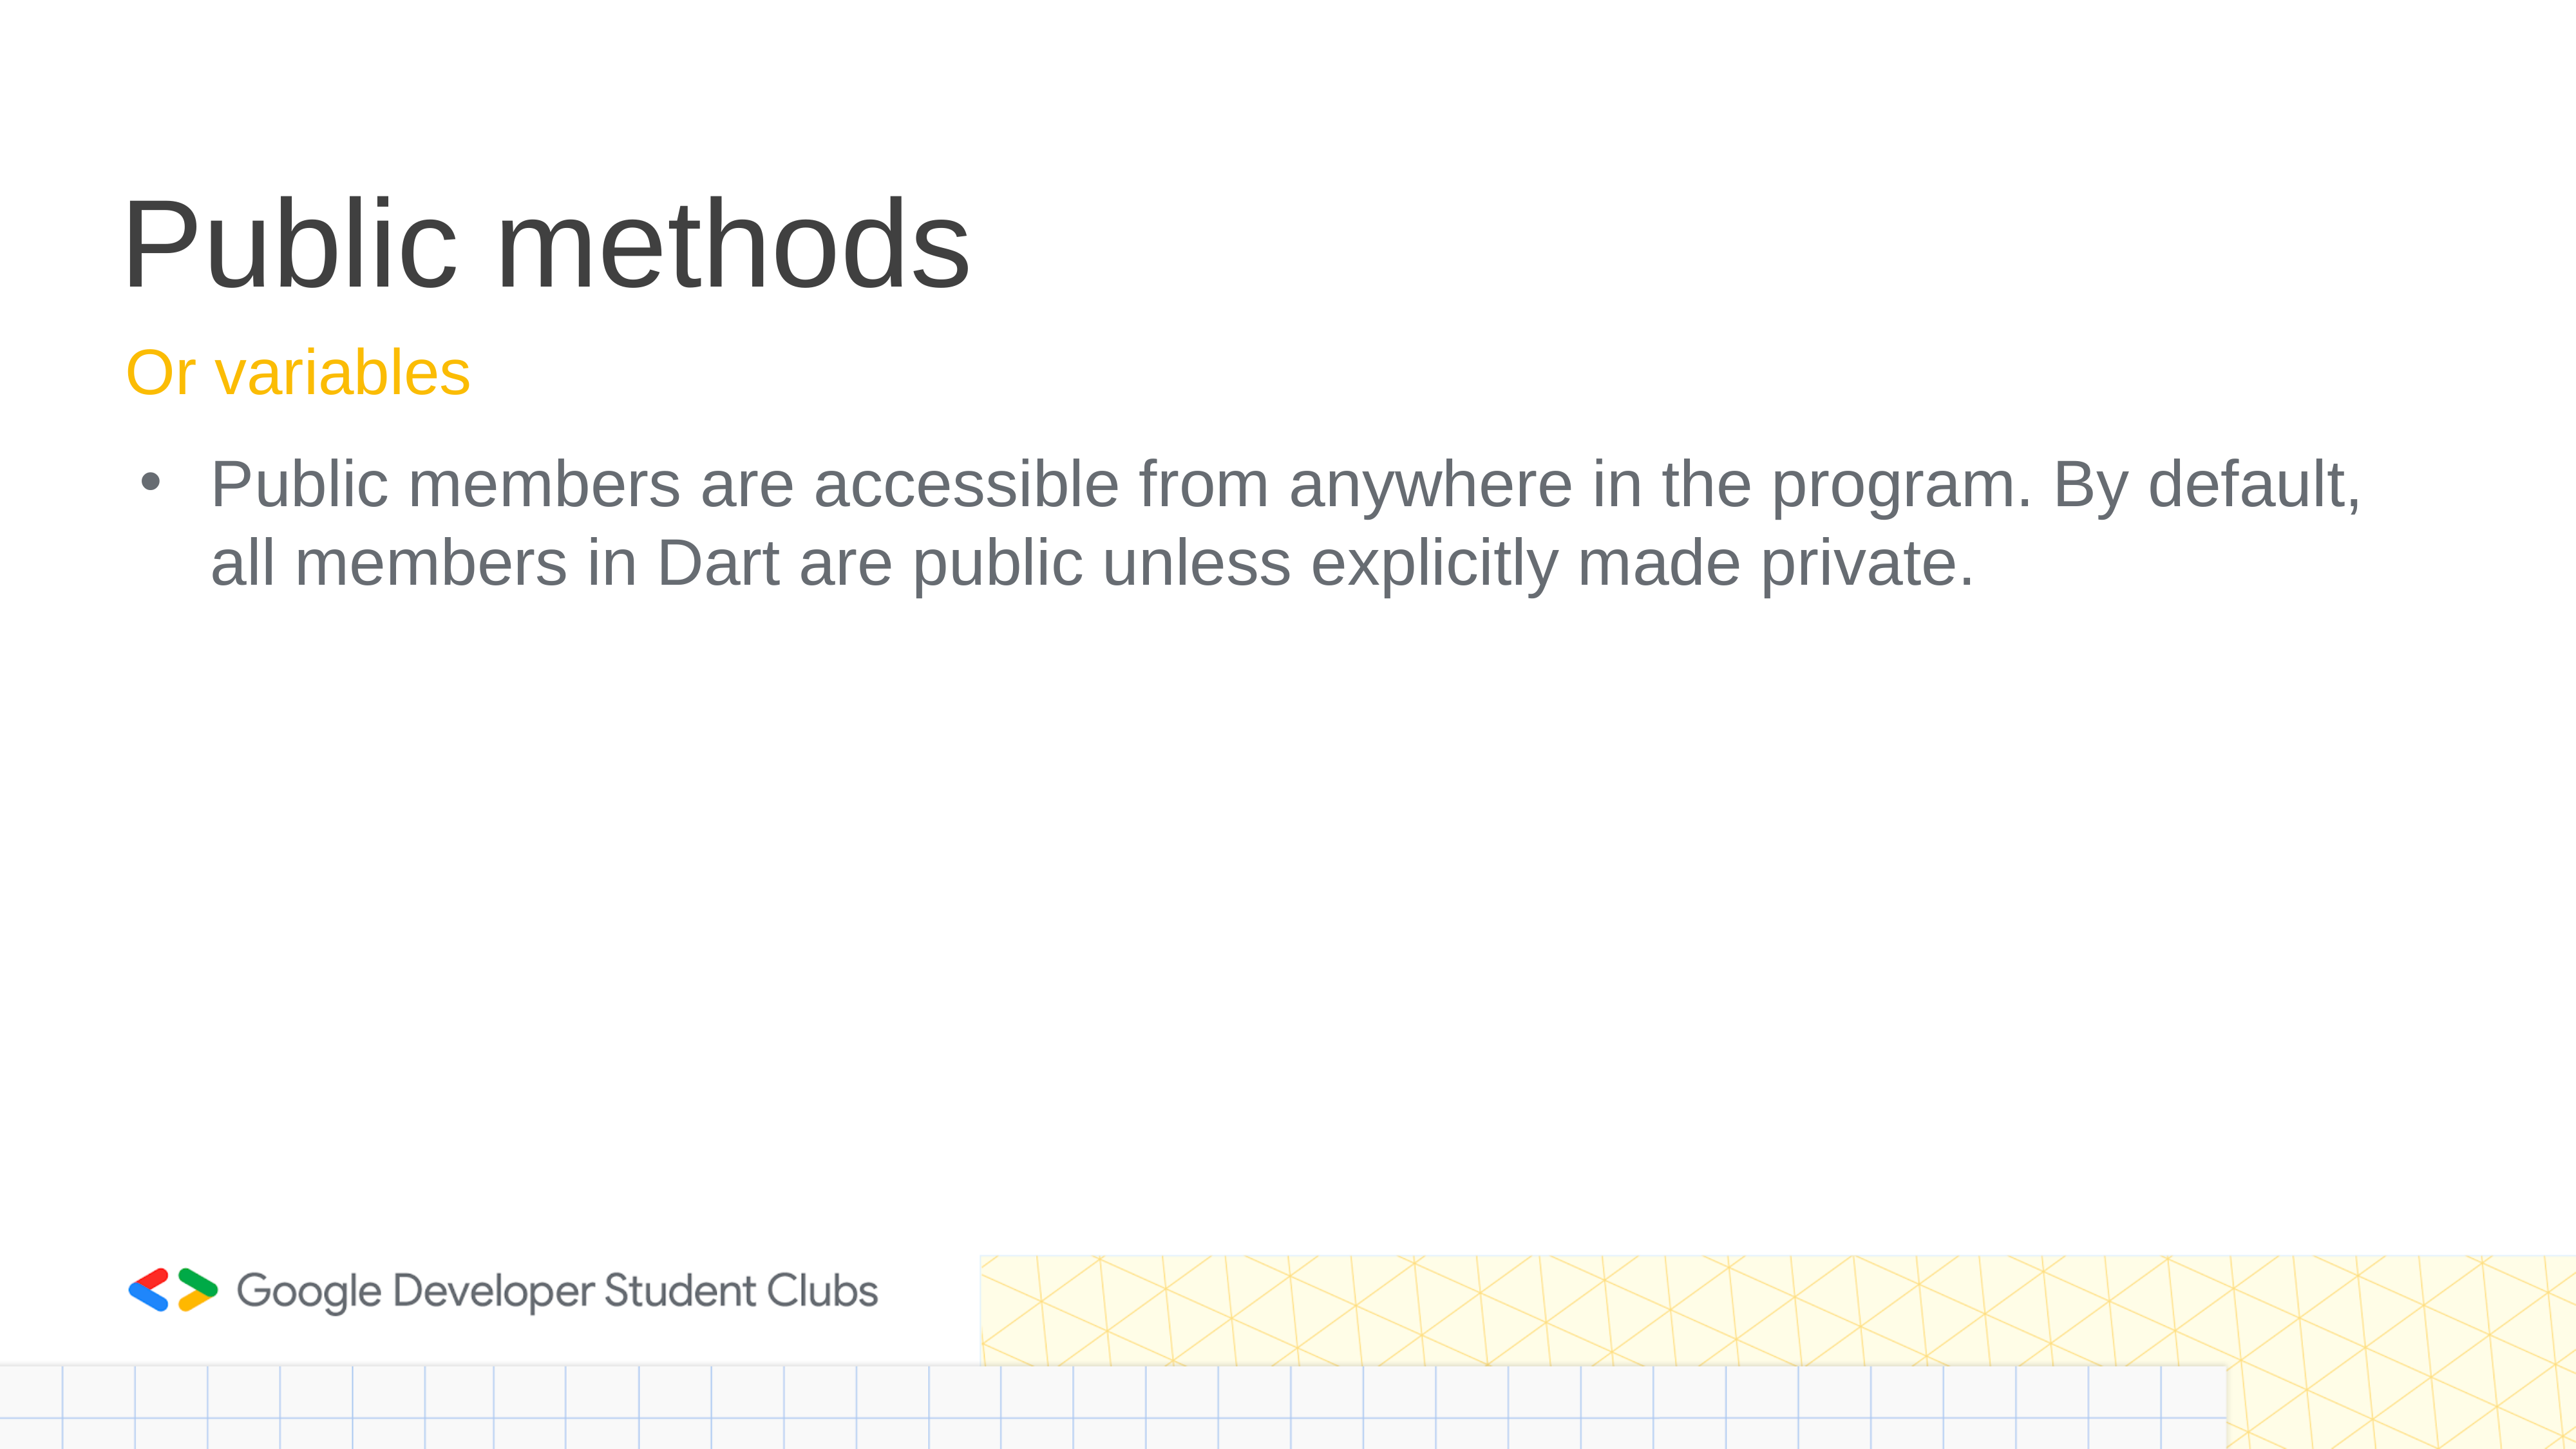

# Public methods
Or variables
Public members are accessible from anywhere in the program. By default, all members in Dart are public unless explicitly made private.